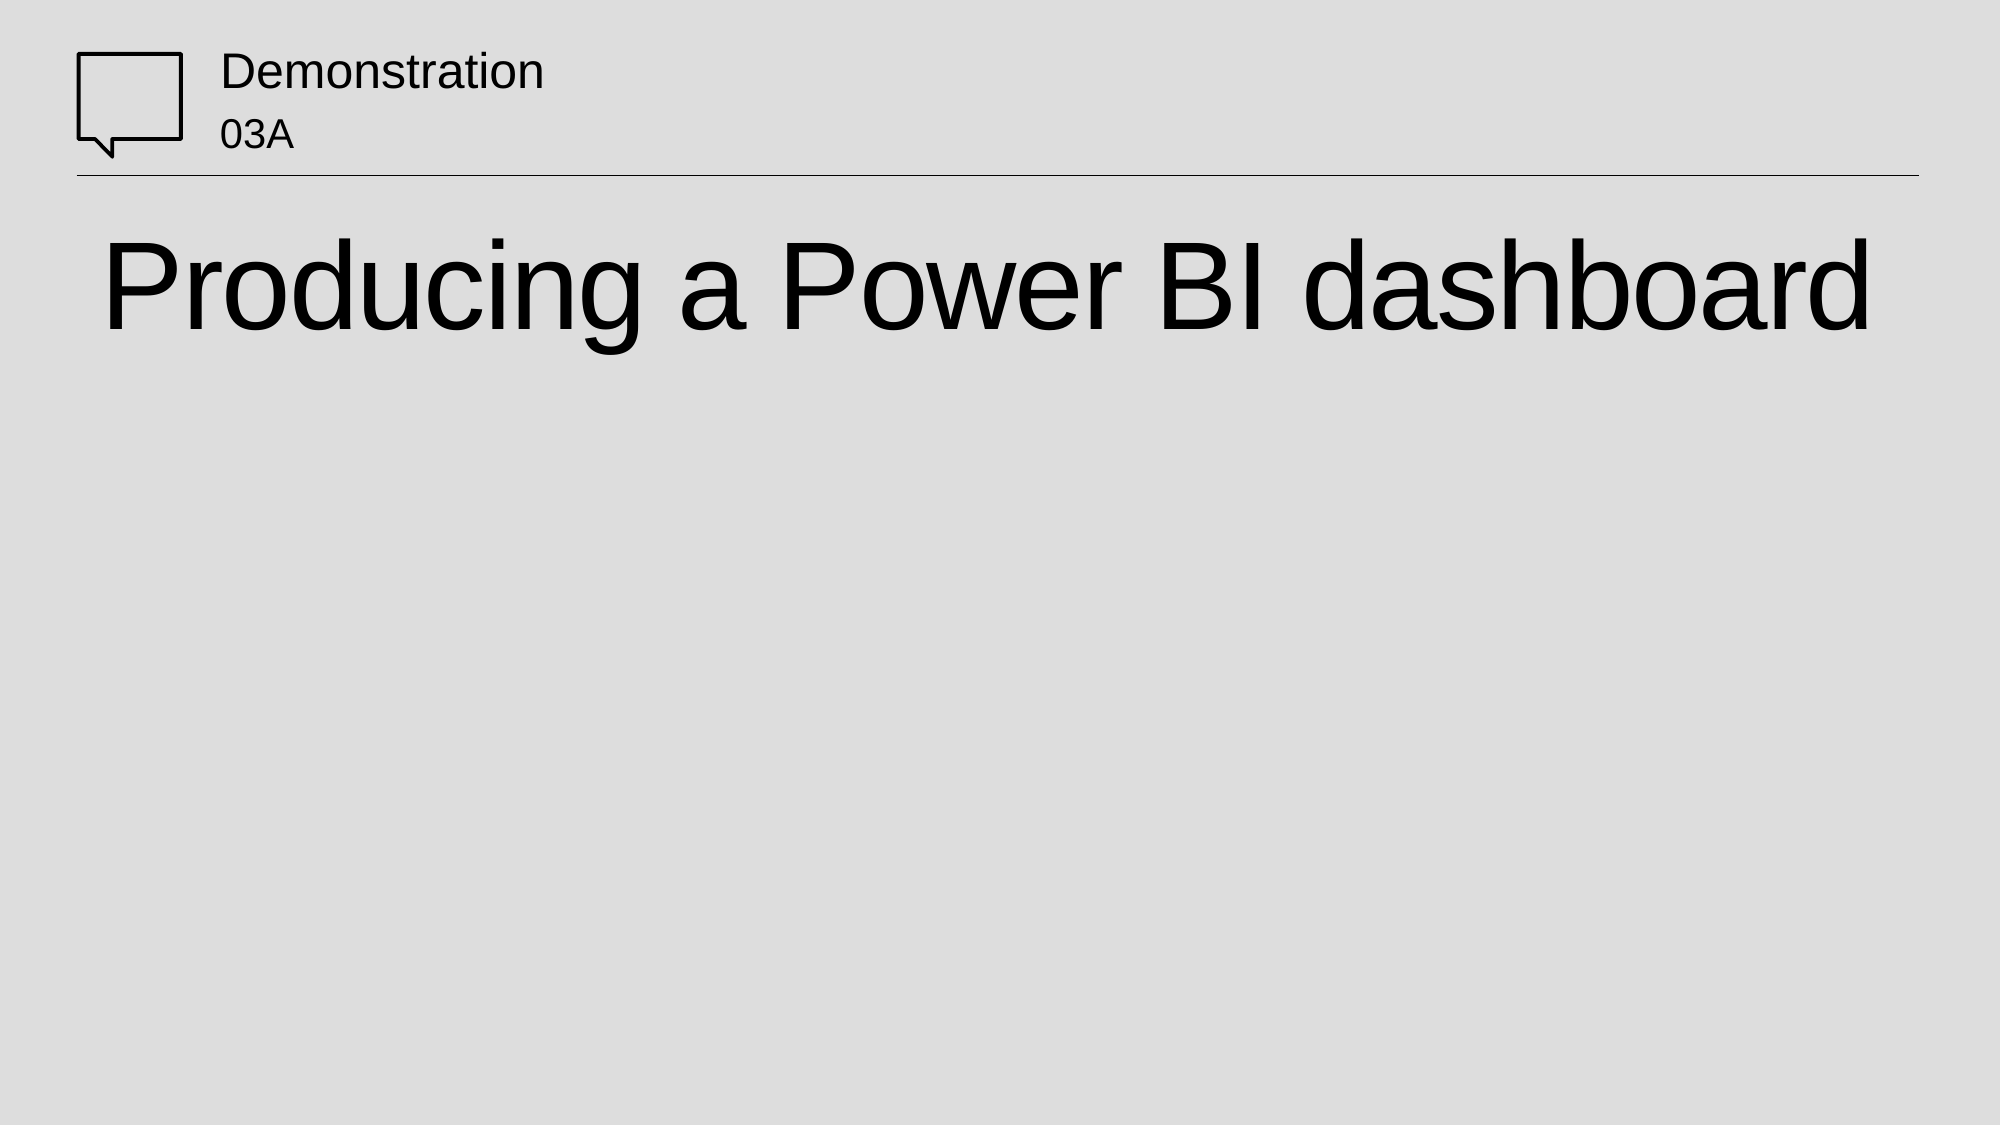

03A
# Producing a Power BI dashboard